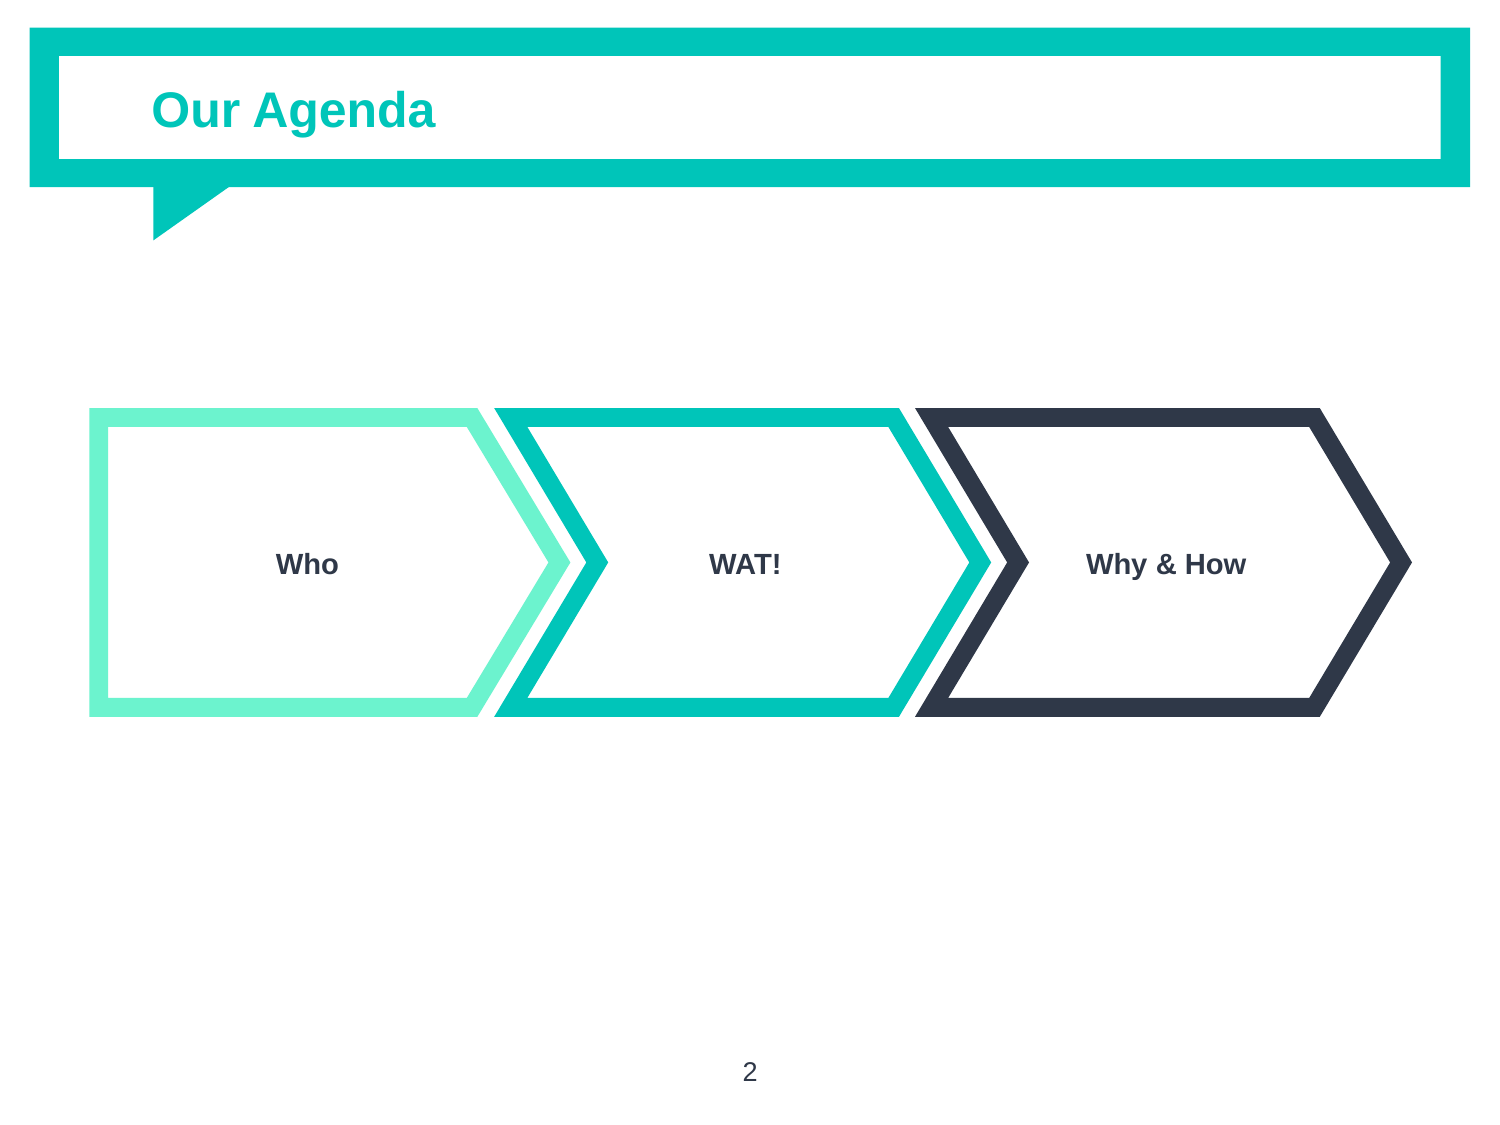

# Our Agenda
Who
WAT!
Why & How
2